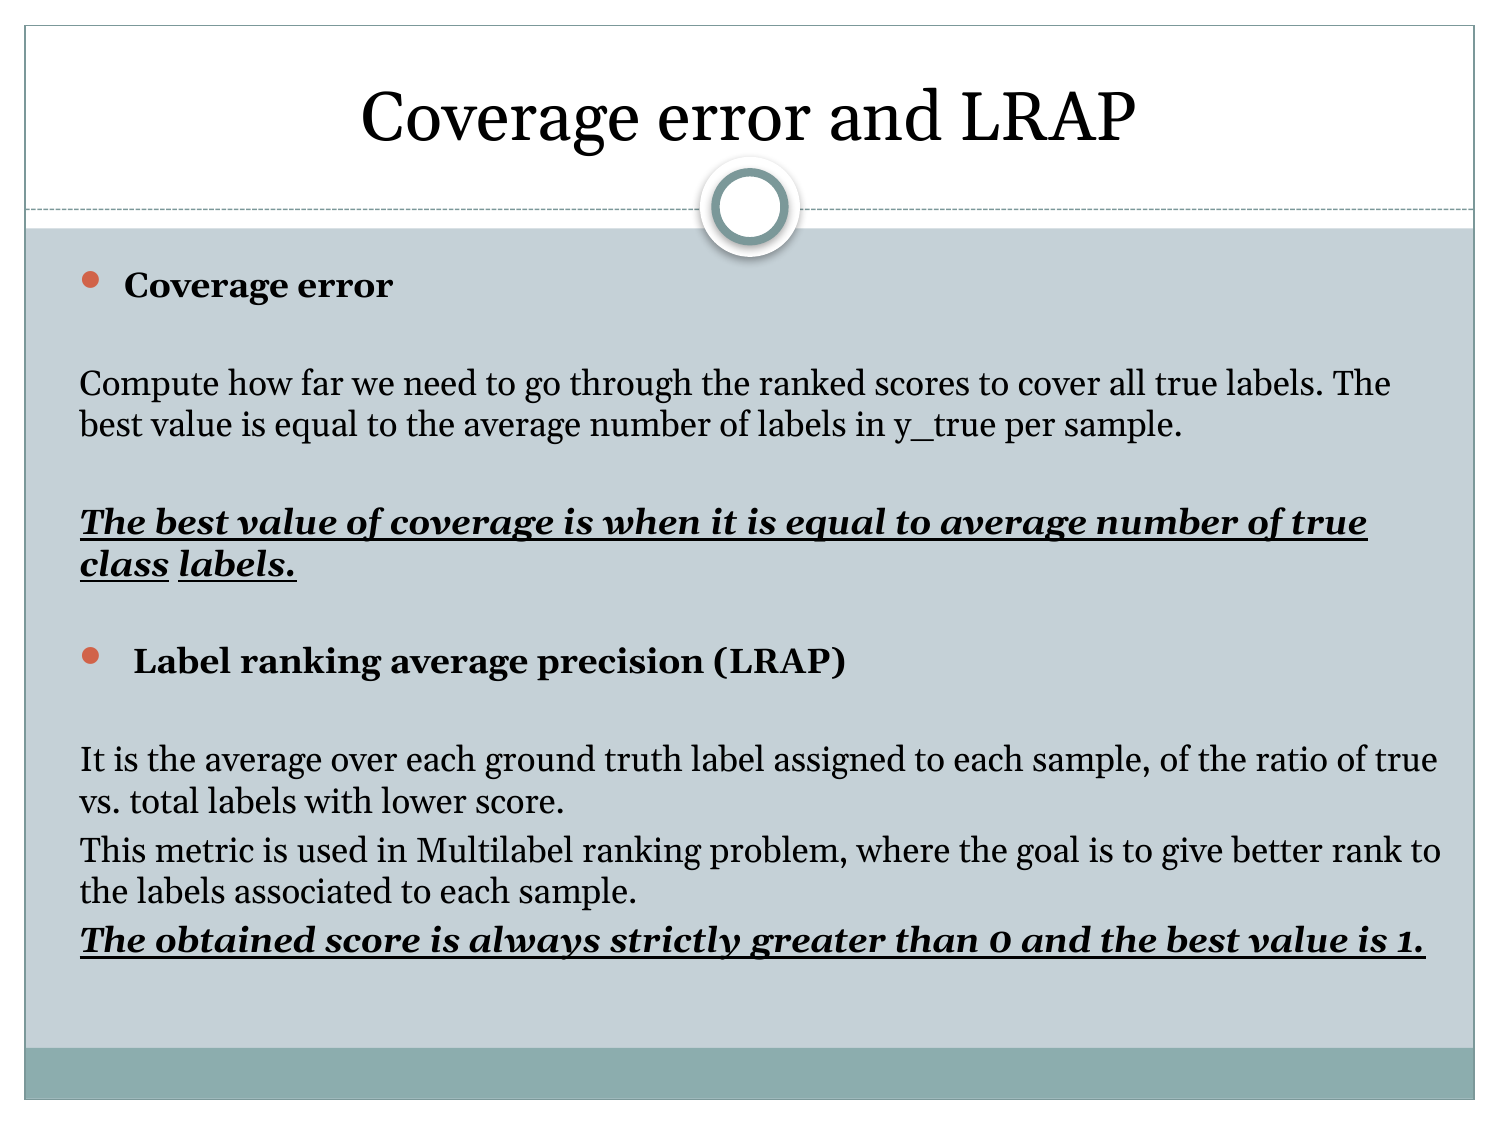

# Coverage error and LRAP
Coverage error

Compute how far we need to go through the ranked scores to cover all true labels. The best value is equal to the average number of labels in y_true per sample.

The best value of coverage is when it is equal to average number of true class labels.

 Label ranking average precision (LRAP)

It is the average over each ground truth label assigned to each sample, of the ratio of true vs. total labels with lower score.
This metric is used in Multilabel ranking problem, where the goal is to give better rank to the labels associated to each sample.
The obtained score is always strictly greater than 0 and the best value is 1.